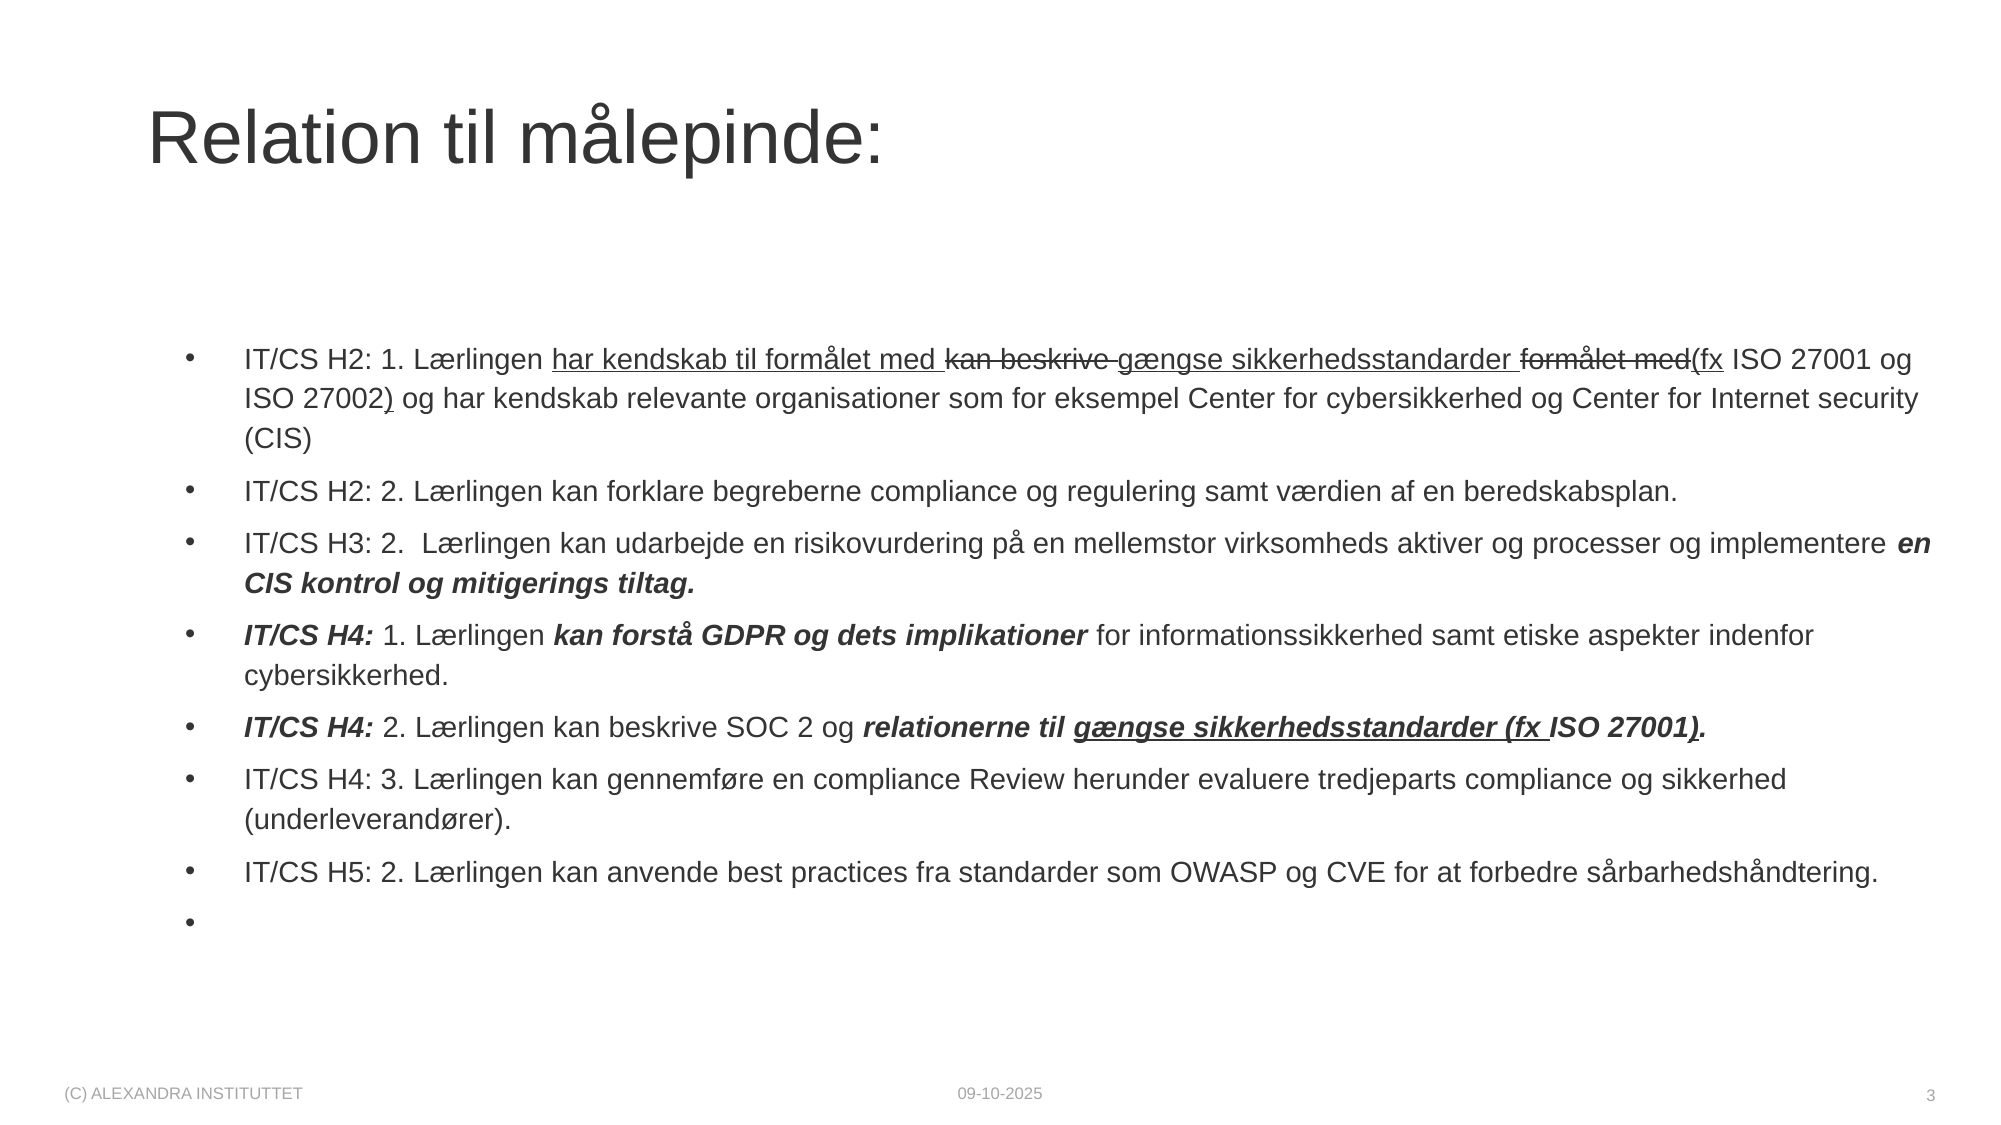

# Relation til målepinde:

IT/CS H2: 1. Lærlingen har kendskab til formålet med kan beskrive gængse sikkerhedsstandarder formålet med(fx ISO 27001 og ISO 27002) og har kendskab relevante organisationer som for eksempel Center for cybersikkerhed og Center for Internet security (CIS)
IT/CS H2: 2. Lærlingen kan forklare begreberne compliance og regulering samt værdien af en beredskabsplan.
IT/CS H3: 2.  Lærlingen kan udarbejde en risikovurdering på en mellemstor virksomheds aktiver og processer og implementere en CIS kontrol og mitigerings tiltag.
IT/CS H4: 1. Lærlingen kan forstå GDPR og dets implikationer for informationssikkerhed samt etiske aspekter indenfor cybersikkerhed.
IT/CS H4: 2. Lærlingen kan beskrive SOC 2 og relationerne til gængse sikkerhedsstandarder (fx ISO 27001).
IT/CS H4: 3. Lærlingen kan gennemføre en compliance Review herunder evaluere tredjeparts compliance og sikkerhed (underleverandører).
IT/CS H5: 2. Lærlingen kan anvende best practices fra standarder som OWASP og CVE for at forbedre sårbarhedshåndtering.

(c) Alexandra Instituttet
09-10-2025
3